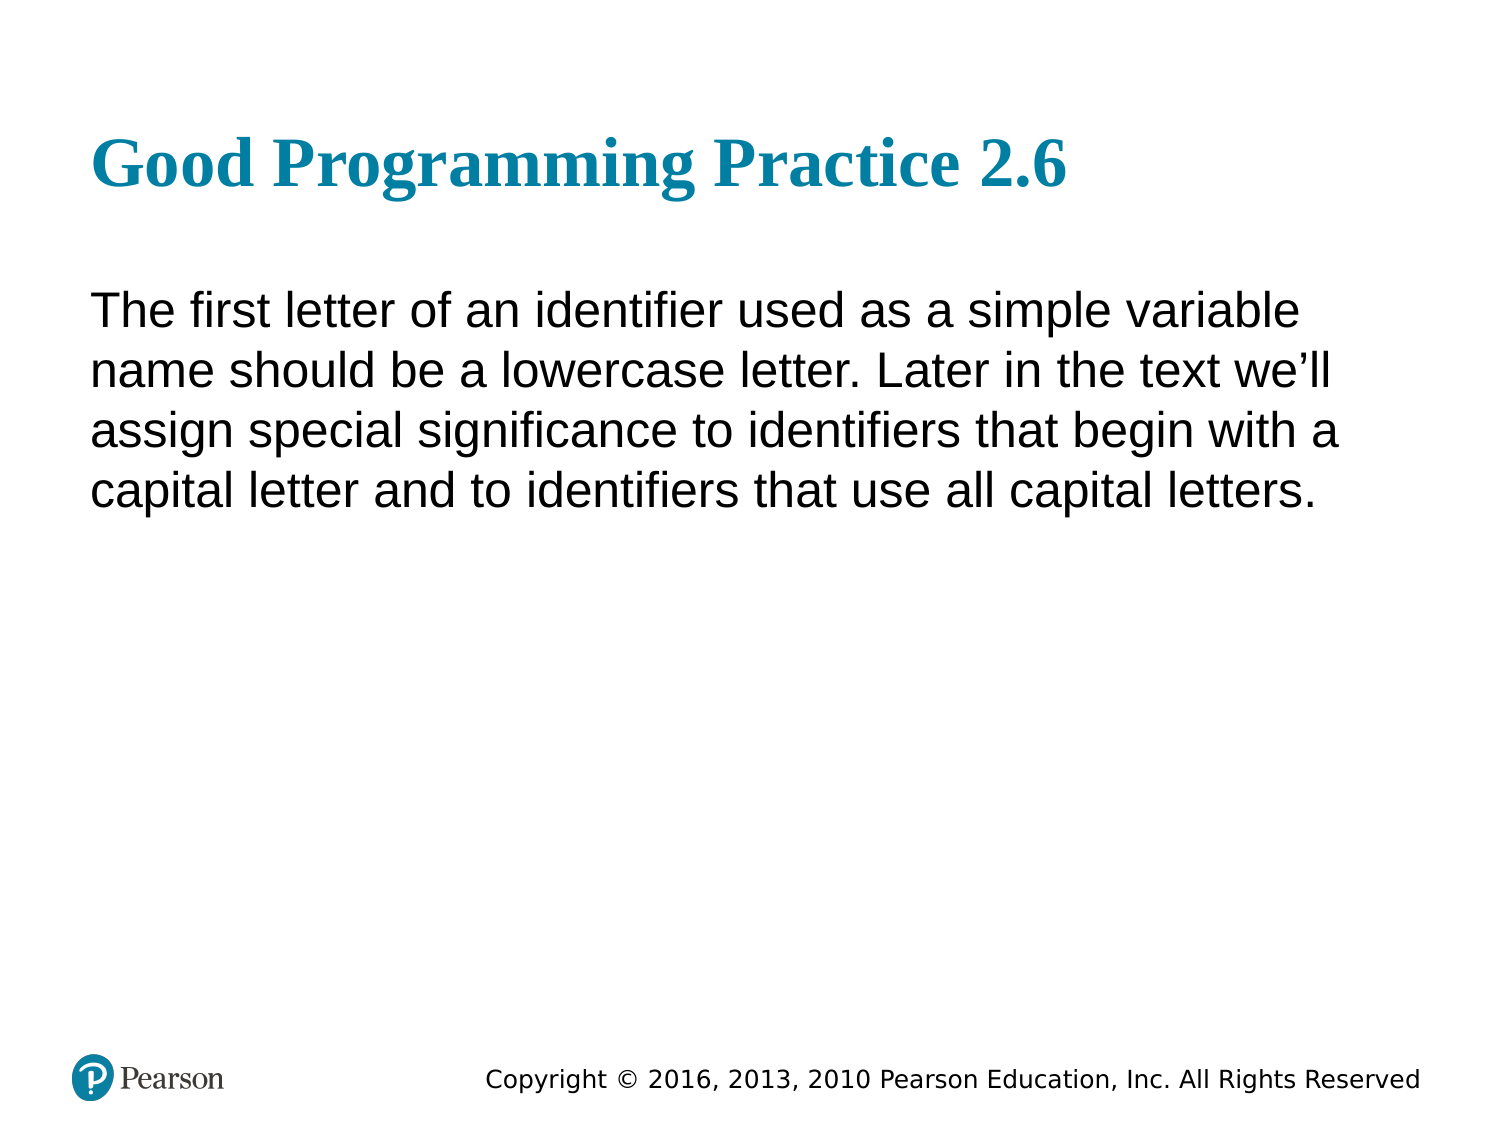

# Good Programming Practice 2.6
The first letter of an identifier used as a simple variable name should be a lowercase letter. Later in the text we’ll assign special significance to identifiers that begin with a capital letter and to identifiers that use all capital letters.